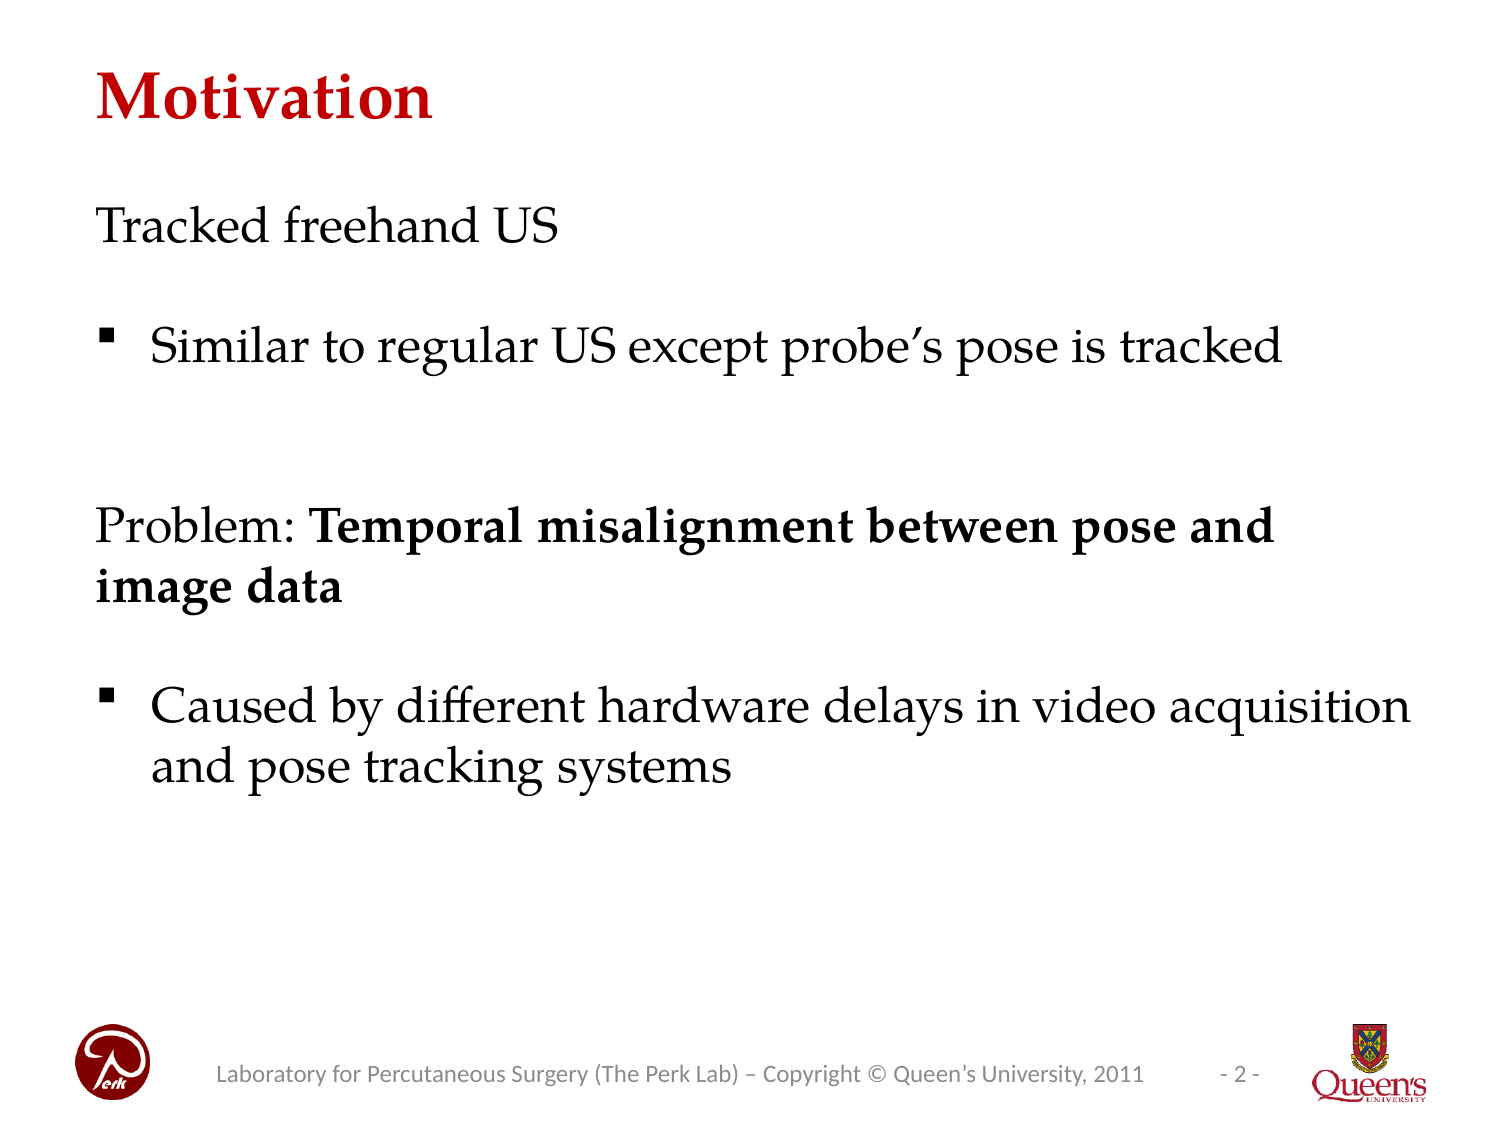

Motivation

Tracked freehand US

Similar to regular US except probe’s pose is tracked

Problem: Temporal misalignment between pose and image data

Caused by different hardware delays in video acquisition and pose tracking systems

Laboratory for Percutaneous Surgery (The Perk Lab) – Copyright © Queen’s University, 2011
- 2 -